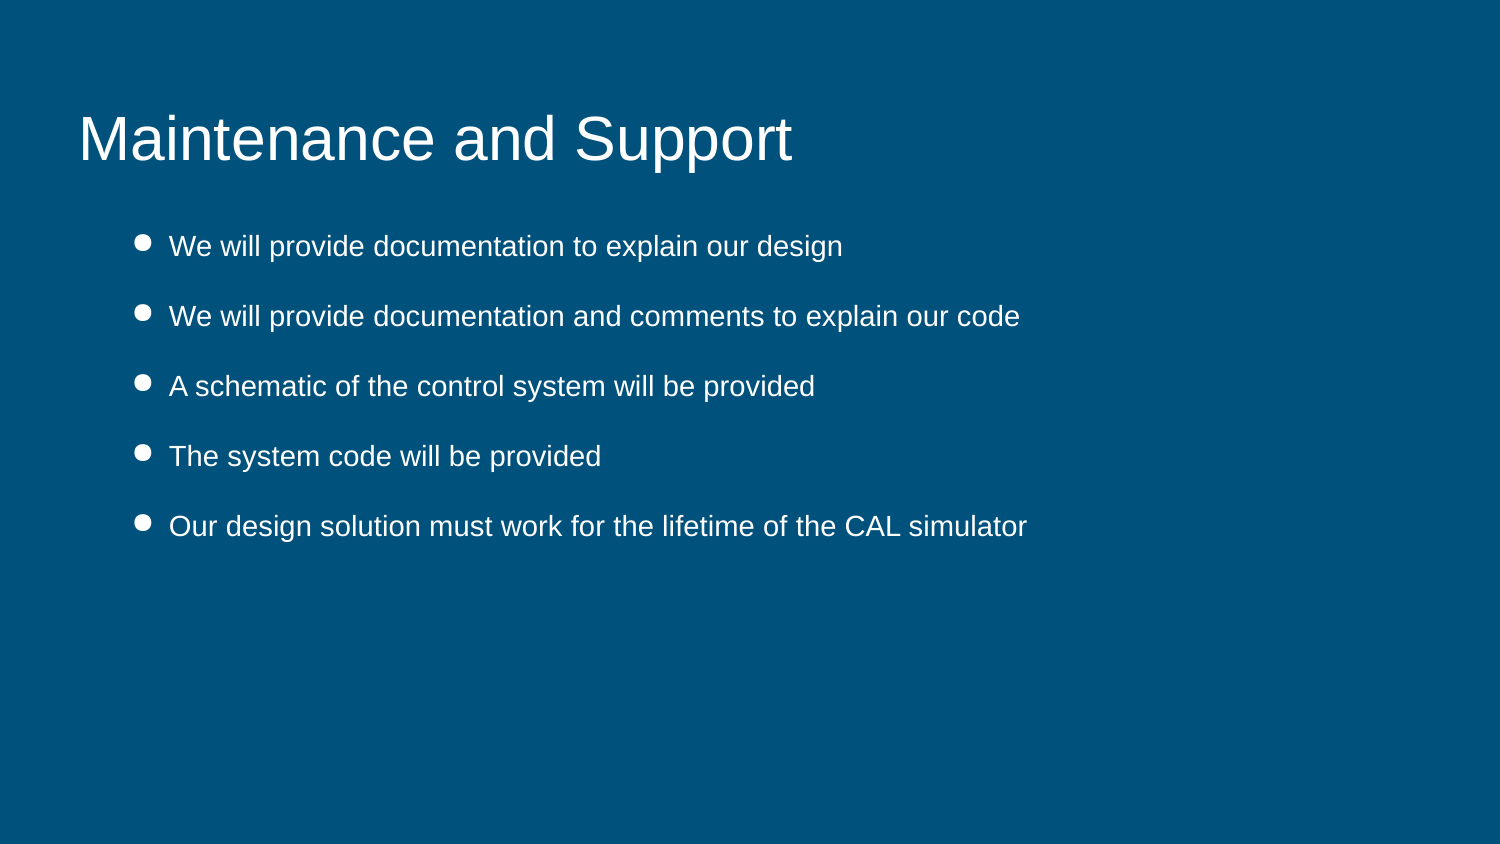

# Maintenance and Support
We will provide documentation to explain our design

We will provide documentation and comments to explain our code

A schematic of the control system will be provided

The system code will be provided

Our design solution must work for the lifetime of the CAL simulator